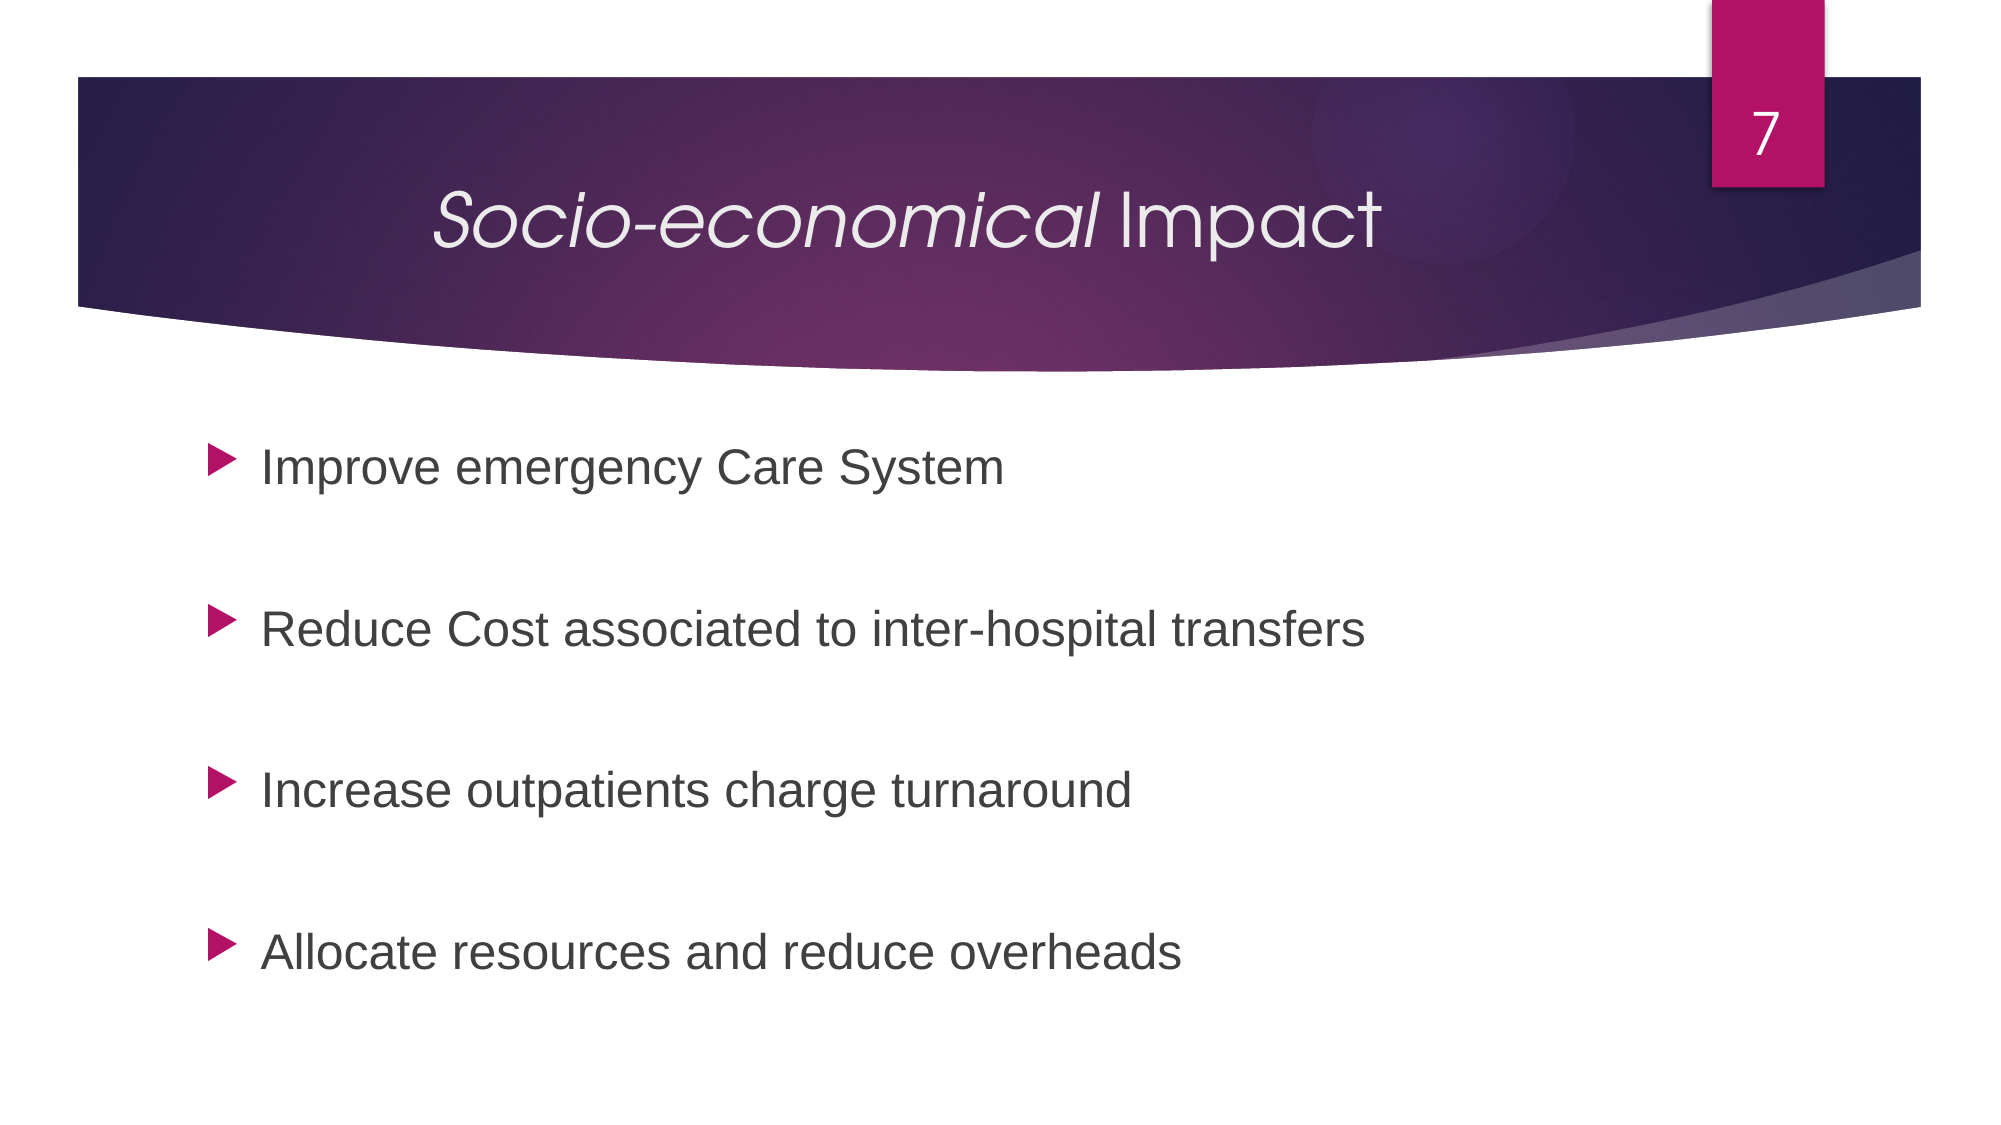

7
# Socio-economical Impact
Improve emergency Care System

Reduce Cost associated to inter-hospital transfers

Increase outpatients charge turnaround

Allocate resources and reduce overheads